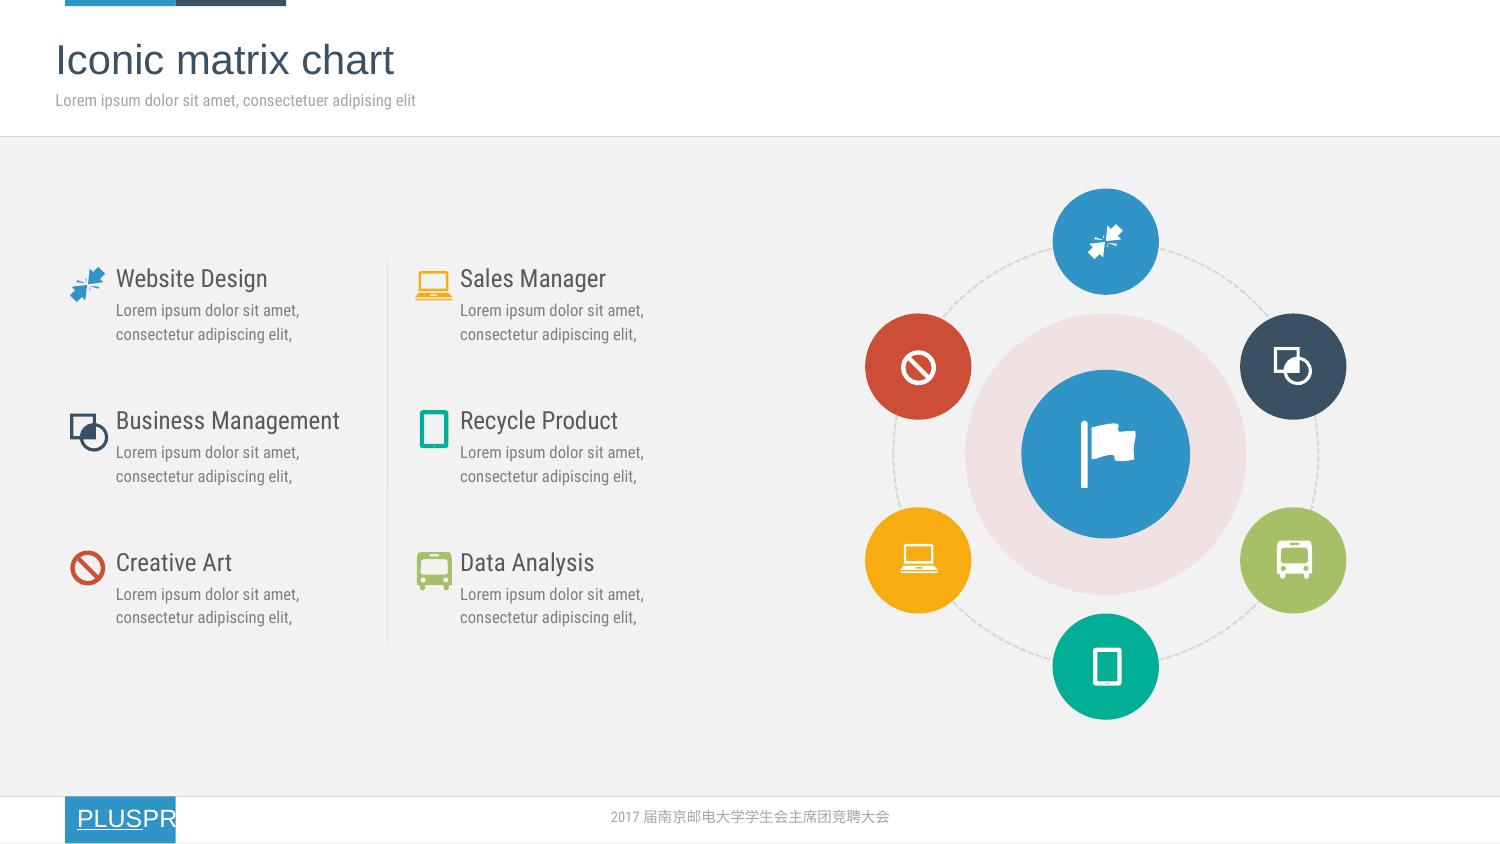

# Iconic matrix chart
Lorem ipsum dolor sit amet, consectetuer adipising elit

Website Design
Lorem ipsum dolor sit amet, consectetur adipiscing elit,
Sales Manager
Lorem ipsum dolor sit amet, consectetur adipiscing elit,

Business Management
Lorem ipsum dolor sit amet, consectetur adipiscing elit,
Recycle Product
Lorem ipsum dolor sit amet, consectetur adipiscing elit,

Creative Art
Lorem ipsum dolor sit amet, consectetur adipiscing elit,
Data Analysis
Lorem ipsum dolor sit amet, consectetur adipiscing elit,